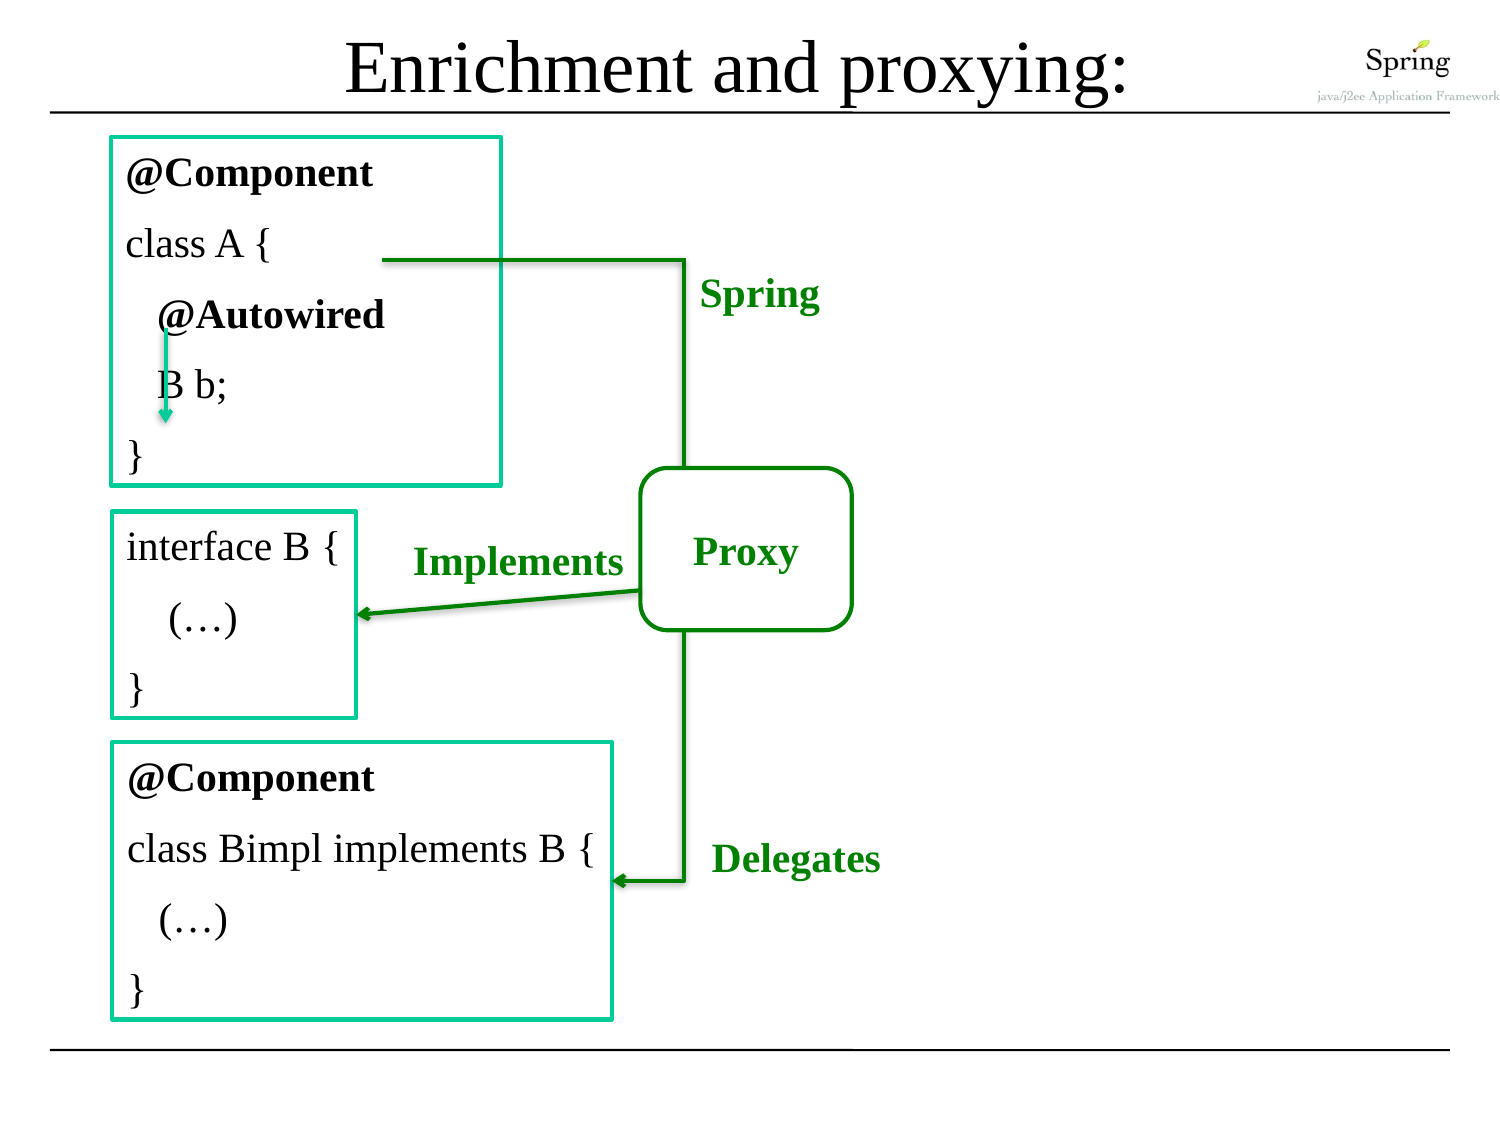

# Enrichment and proxying:
@Component
class A {
   @Autowired
   B b;
}
Spring
Proxy
interface B {
    (…)
}
Implements
@Component
class Bimpl implements B {
   (…)
}
Delegates